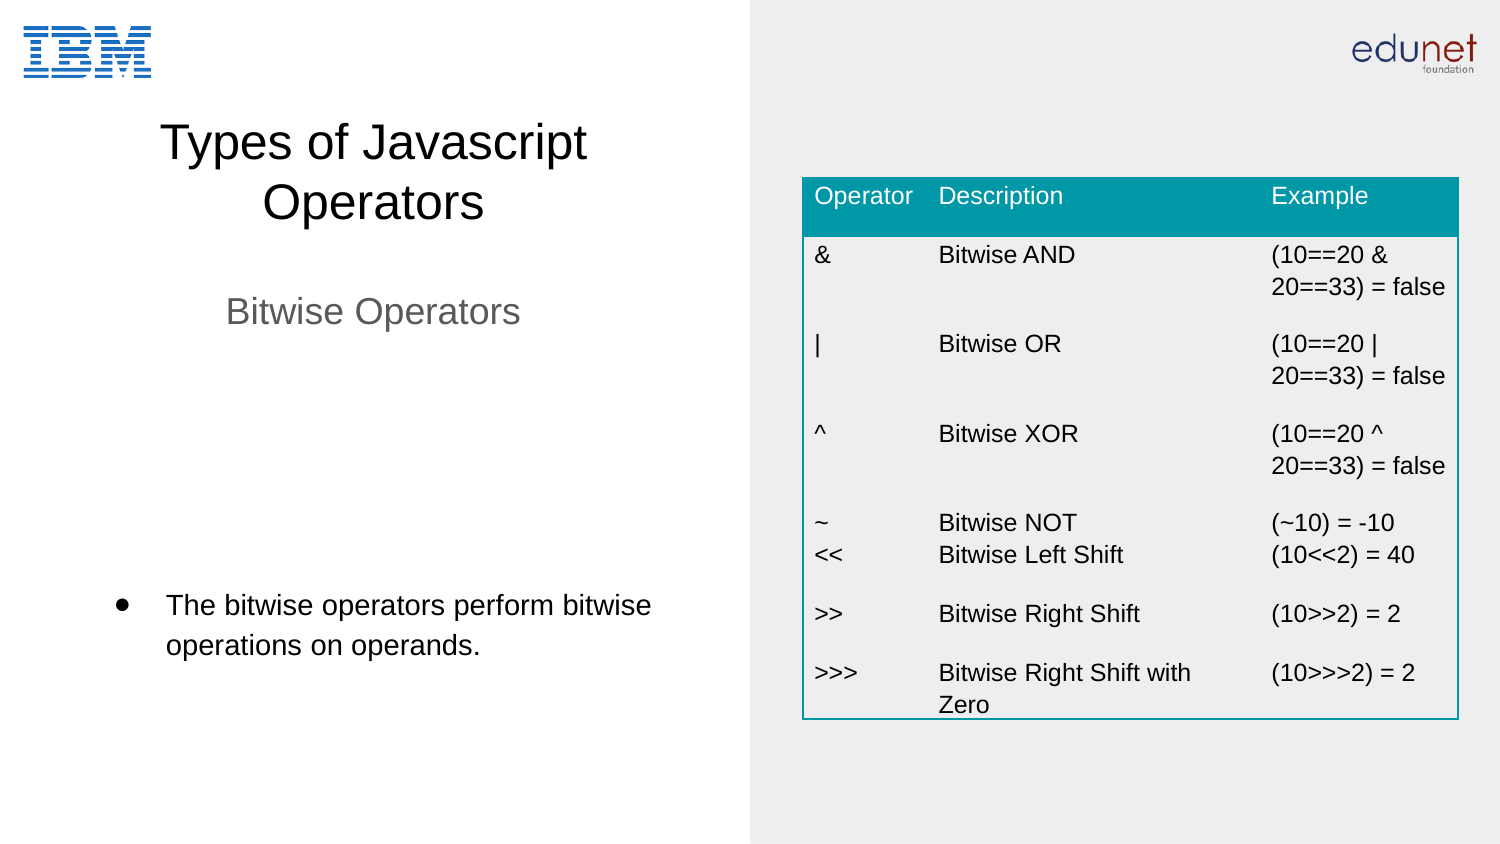

# Types of Javascript Operators
| Operator | Description | Example |
| --- | --- | --- |
| & | Bitwise AND | (10==20 & 20==33) = false |
| | | Bitwise OR | (10==20 | 20==33) = false |
| ^ | Bitwise XOR | (10==20 ^ 20==33) = false |
| ~ | Bitwise NOT | (~10) = -10 |
| << | Bitwise Left Shift | (10<<2) = 40 |
| >> | Bitwise Right Shift | (10>>2) = 2 |
| >>> | Bitwise Right Shift with Zero | (10>>>2) = 2 |
Bitwise Operators
The bitwise operators perform bitwise operations on operands.